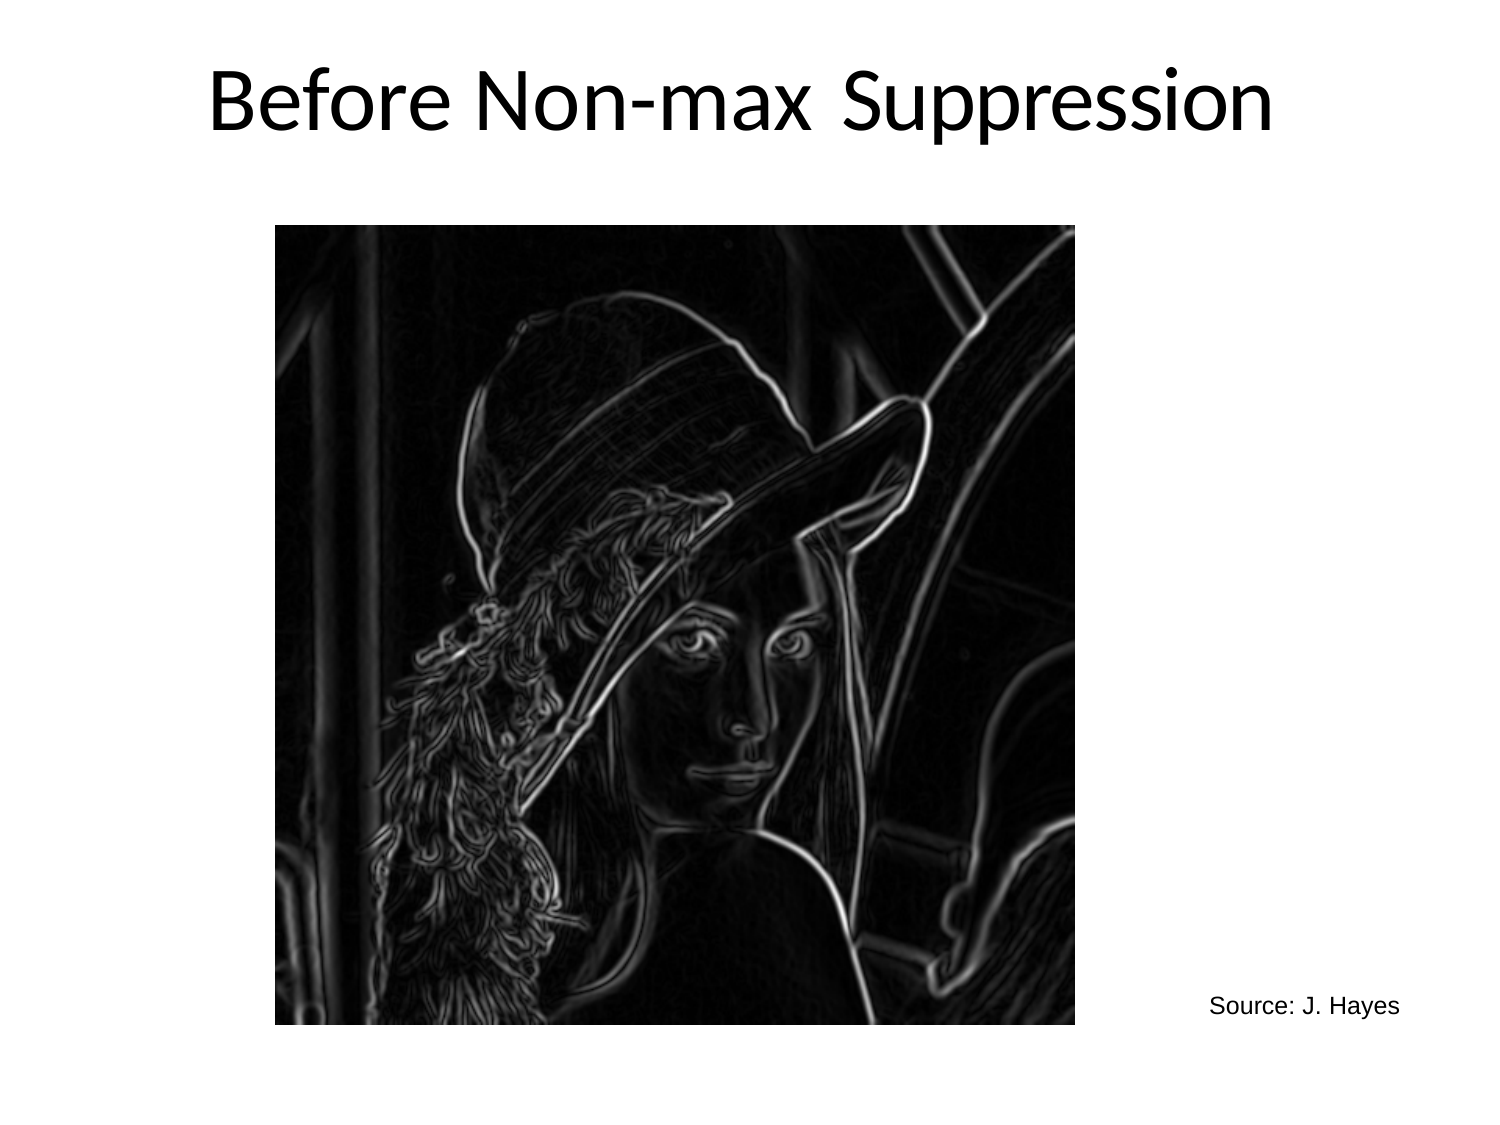

# Before Non-max    Suppression

Source: J. Hayes
30
2-­‐Oct-­‐14
Lecture 5 -
Fei-Fei Li